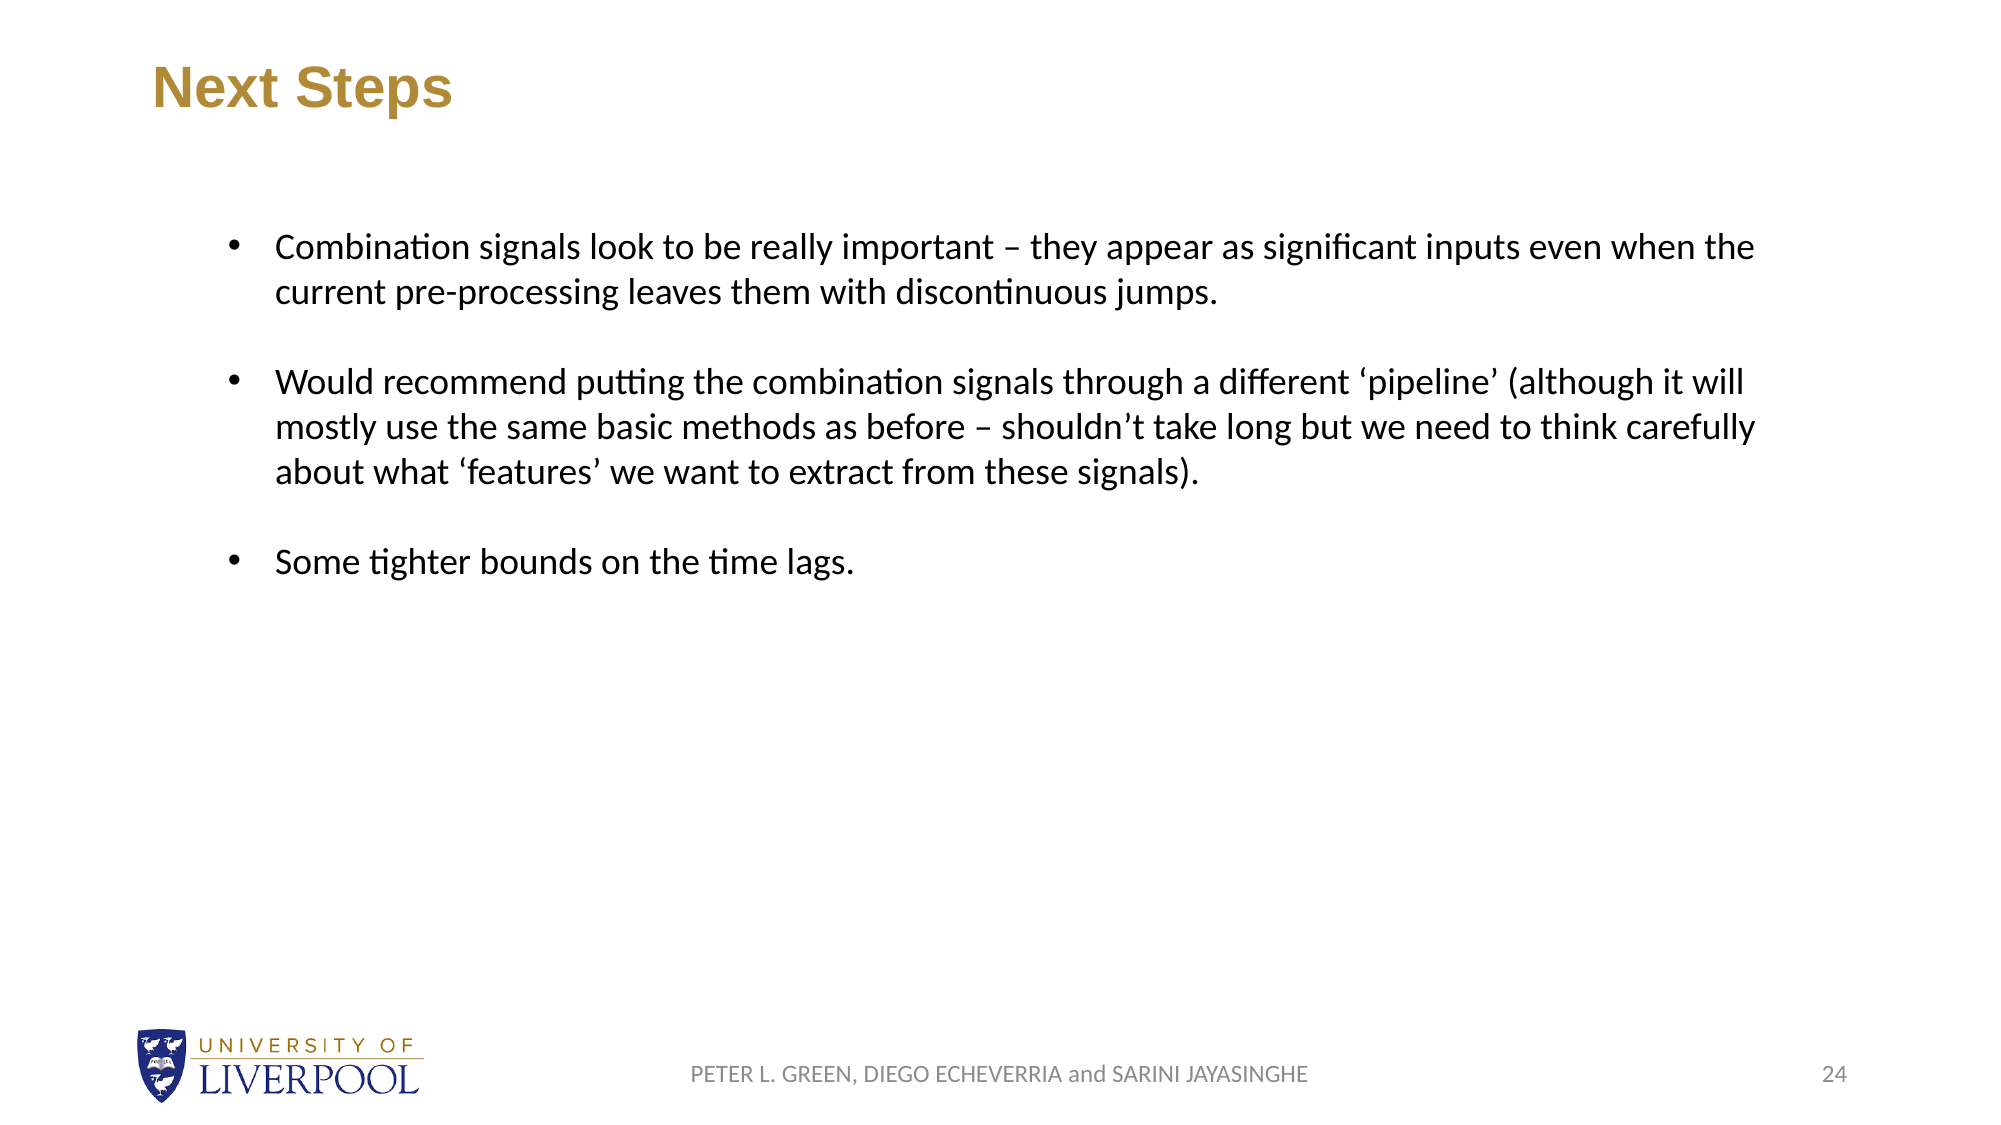

# Next Steps
Combination signals look to be really important – they appear as significant inputs even when the current pre-processing leaves them with discontinuous jumps.

Would recommend putting the combination signals through a different ‘pipeline’ (although it will mostly use the same basic methods as before – shouldn’t take long but we need to think carefully about what ‘features’ we want to extract from these signals).

Some tighter bounds on the time lags.
PETER L. GREEN, DIEGO ECHEVERRIA and SARINI JAYASINGHE
24